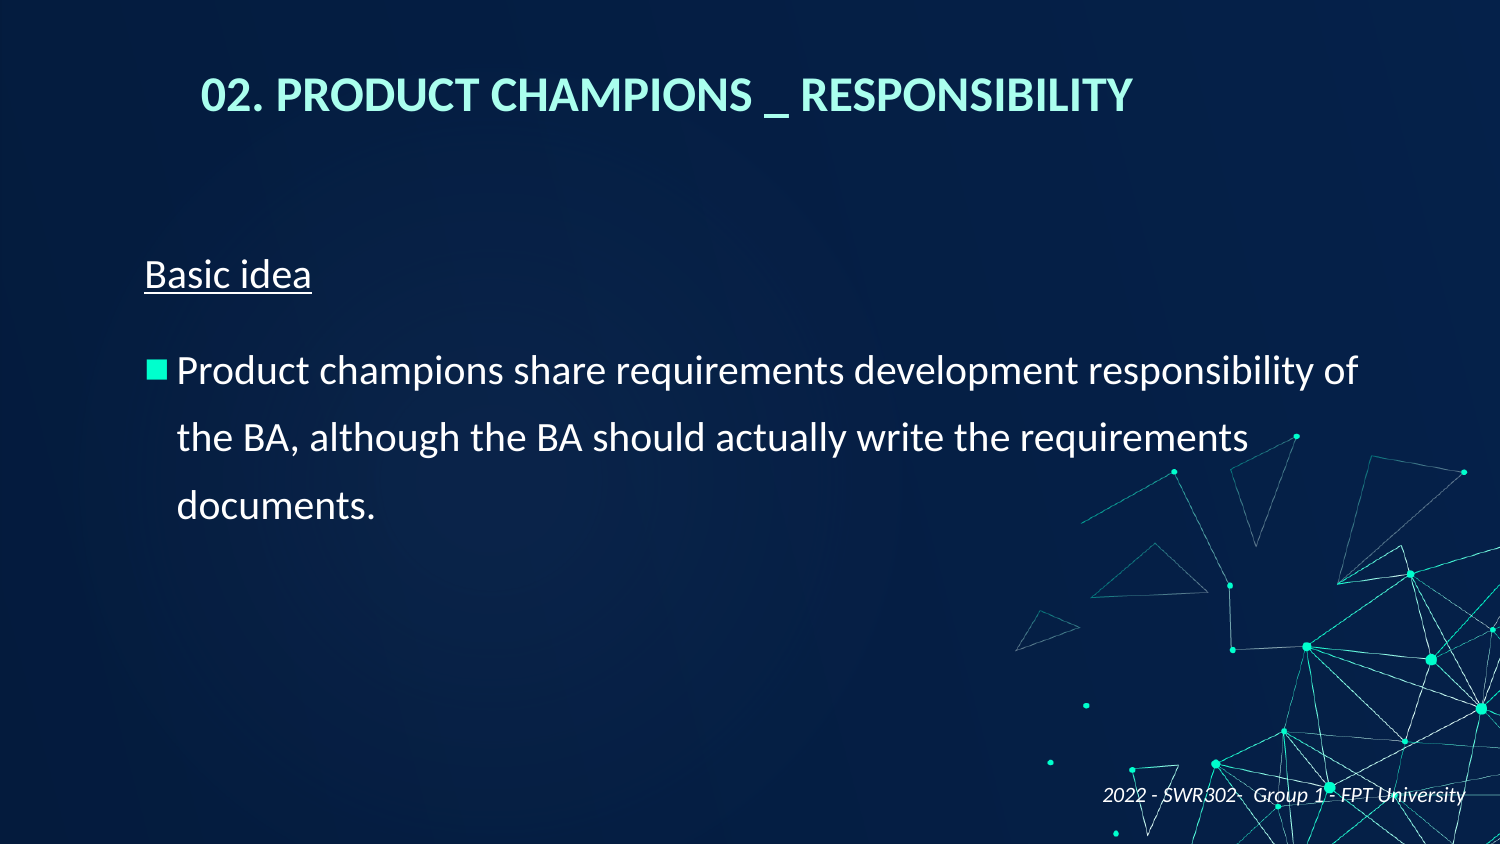

02. PRODUCT CHAMPIONS _ RESPONSIBILITY
Basic idea

Product champions share requirements development responsibility of the BA, although the BA should actually write the requirements documents.